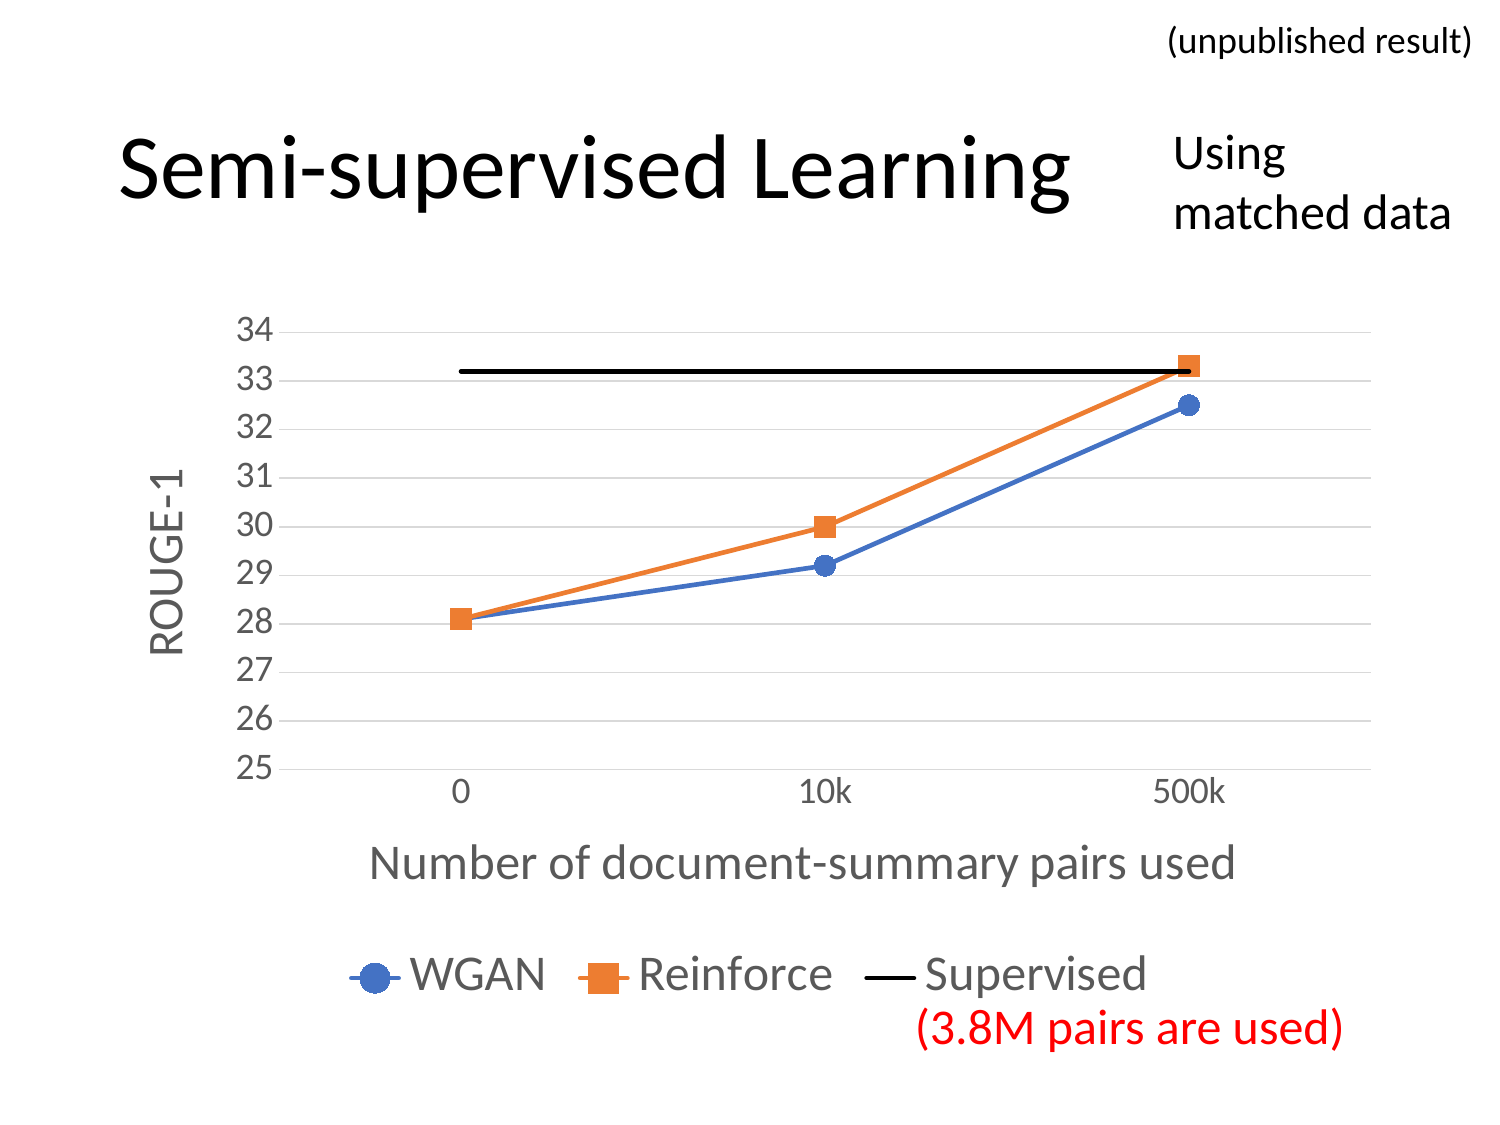

(unpublished result)
# Semi-supervised Learning
Using matched data

### Chart

| Category | WGAN | Reinforce | Supervised |
|---|---|---|---|
| 0 | 28.1 | 28.1 | 33.2 |
| 10k | 29.2 | 30.0 | 33.2 |
| 500k | 32.5 | 33.3 | 33.2 |
(3.8M pairs are used)